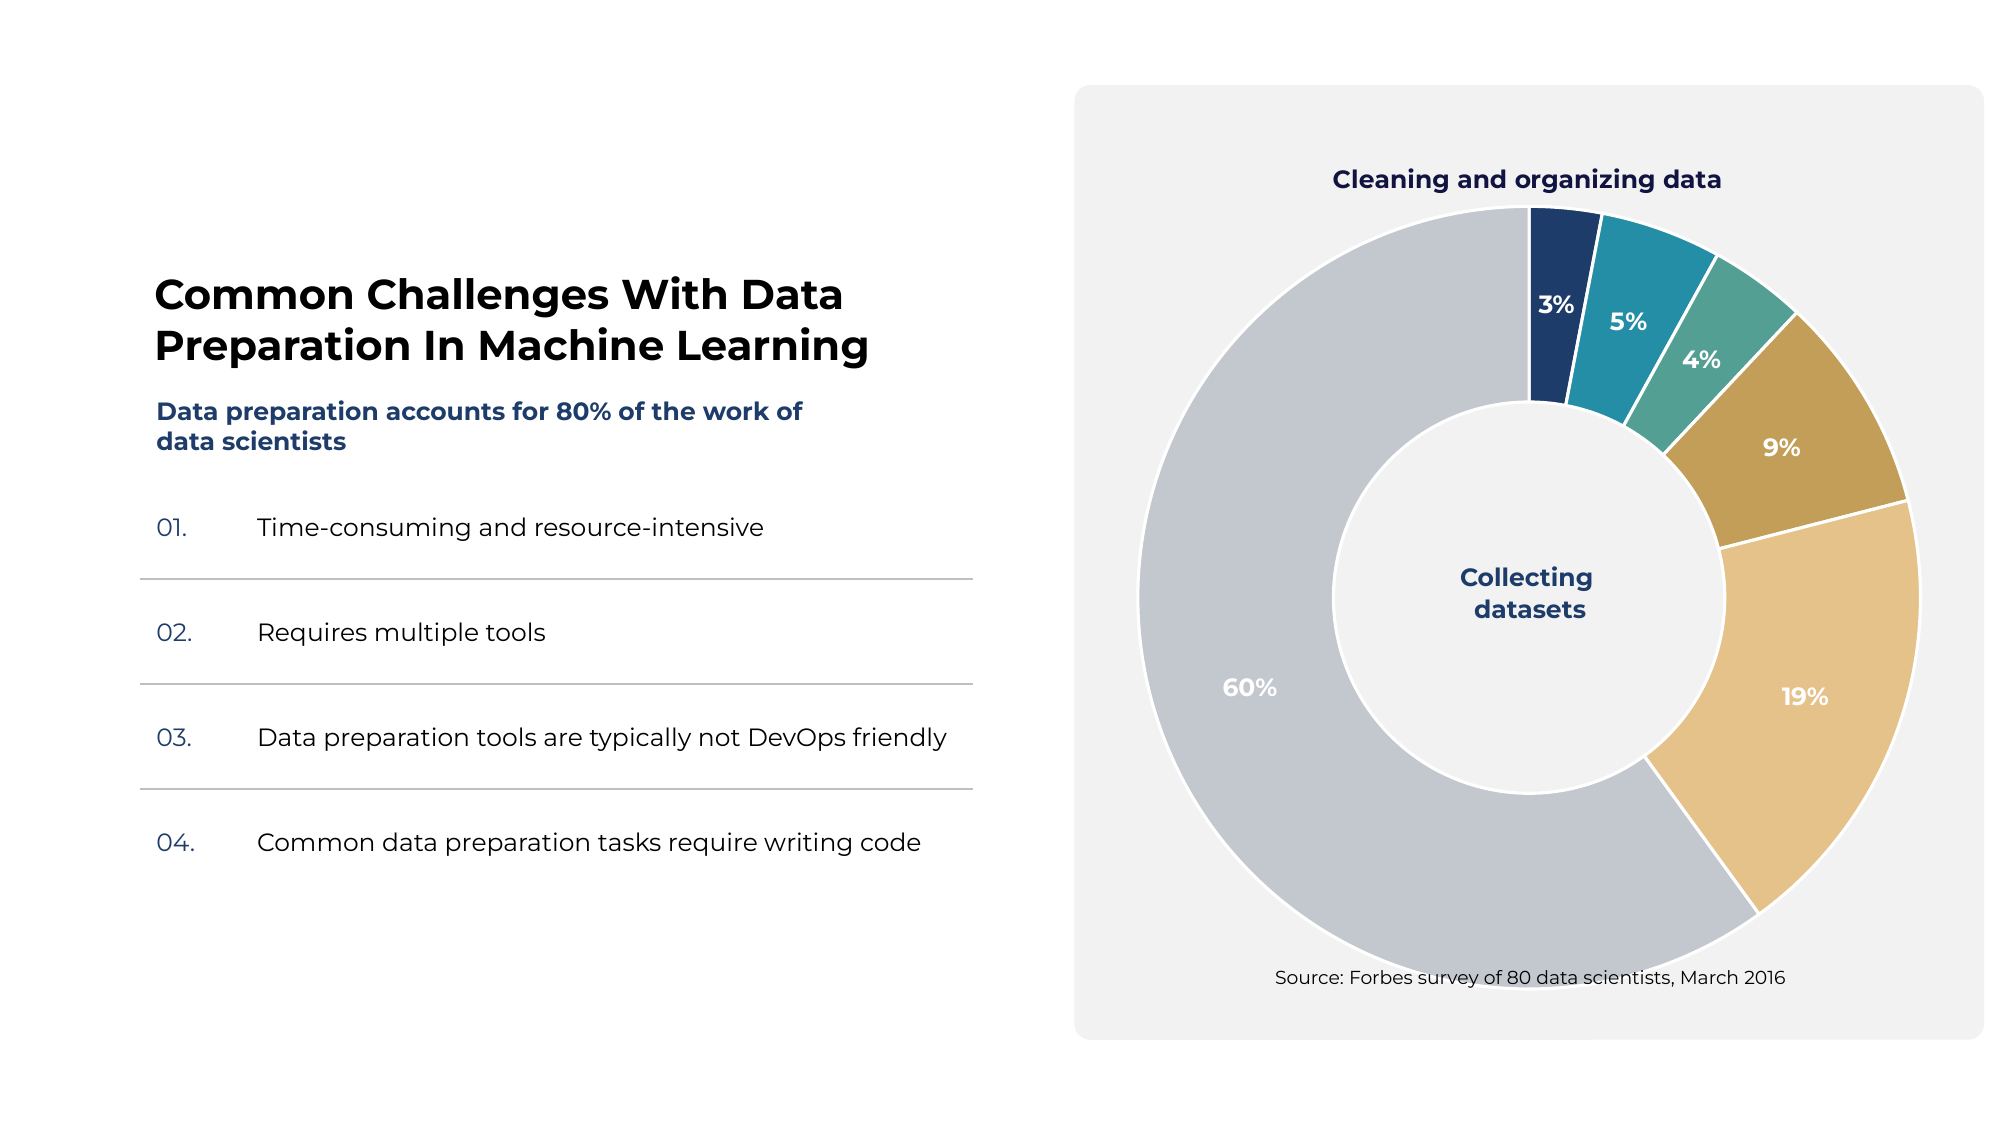

### Chart: Cleaning and organizing data

| Category | Sales |
|---|---|
| 1st Qtr | 0.03 |
| 2nd Qtr | 0.05 |
| 3rd Qtr | 0.04 |
| 4th Qtr | 0.09 |
Common Challenges With Data Preparation In Machine Learning
Data preparation accounts for 80% of the work of data scientists
01.
Time-consuming and resource-intensive
Collecting
datasets
02.
Requires multiple tools
03.
Data preparation tools are typically not DevOps friendly
04.
Common data preparation tasks require writing code
Source: Forbes survey of 80 data scientists, March 2016